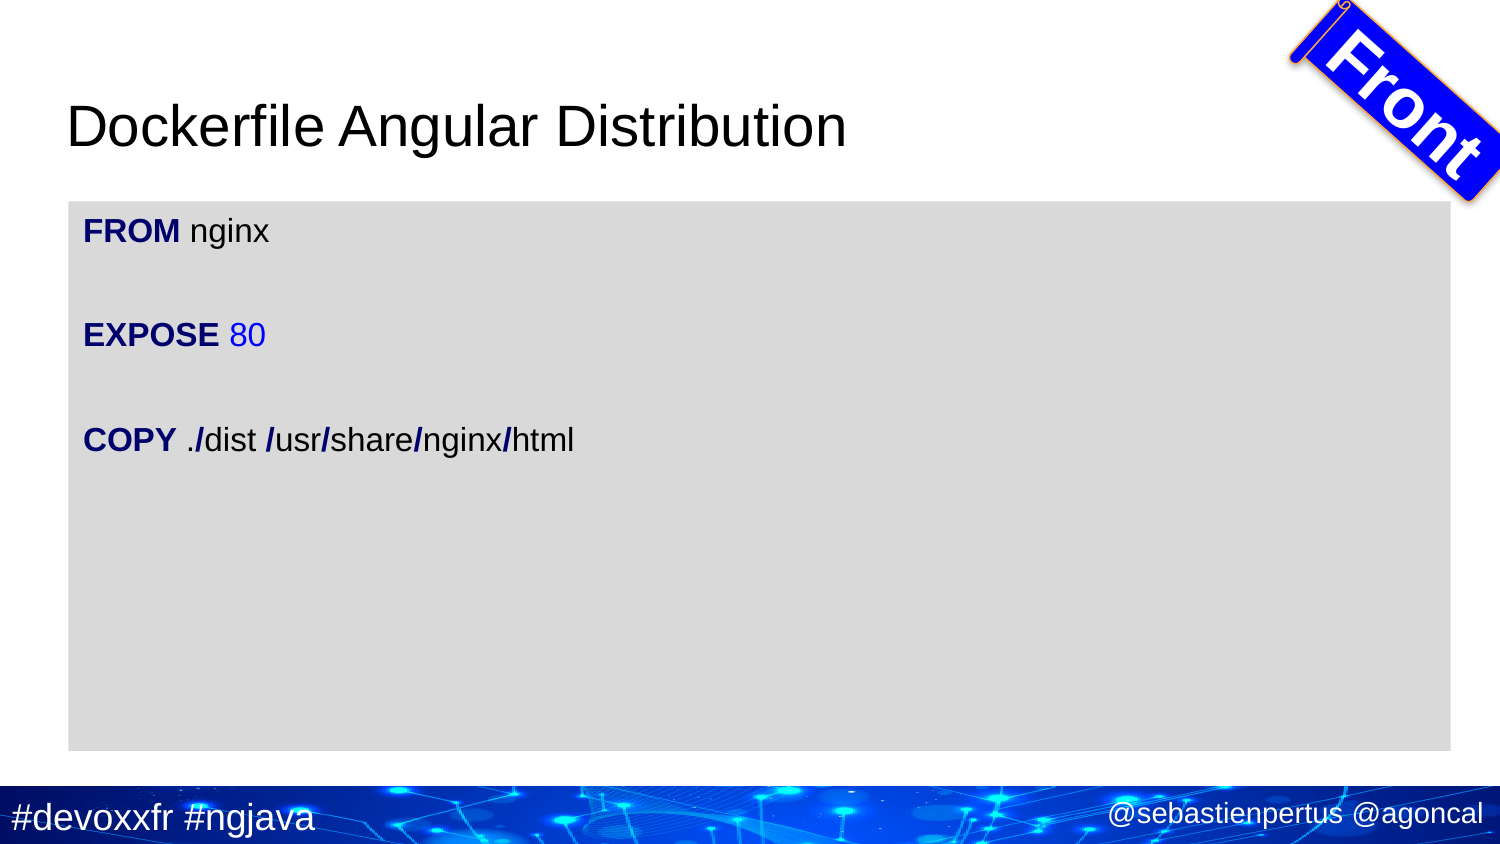

Front
# Dockerfile Angular Distribution
FROM nginx

EXPOSE 80

COPY ./dist /usr/share/nginx/html